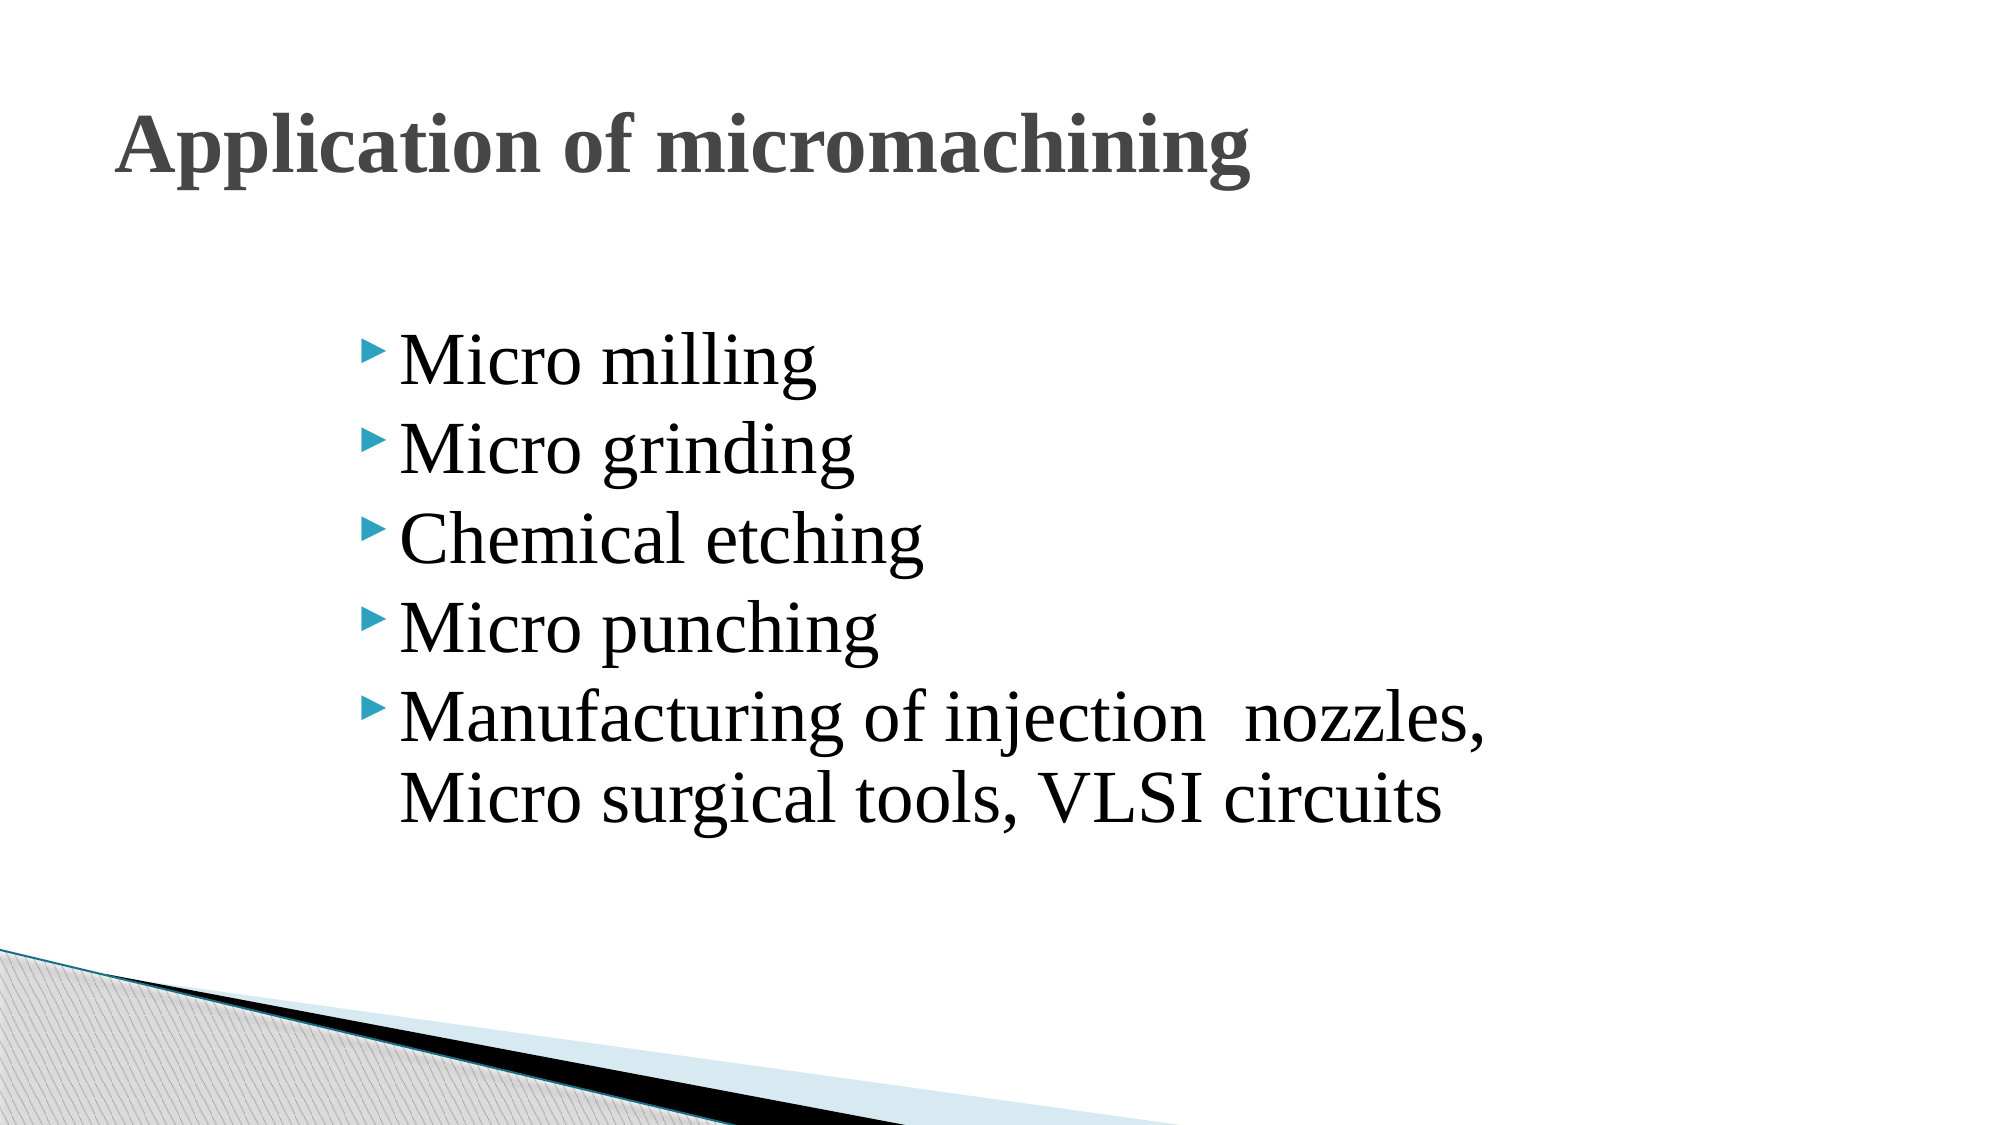

# Application of micromachining
Micro milling
Micro grinding
Chemical etching
Micro punching
Manufacturing of injection  nozzles, Micro surgical tools, VLSI circuits